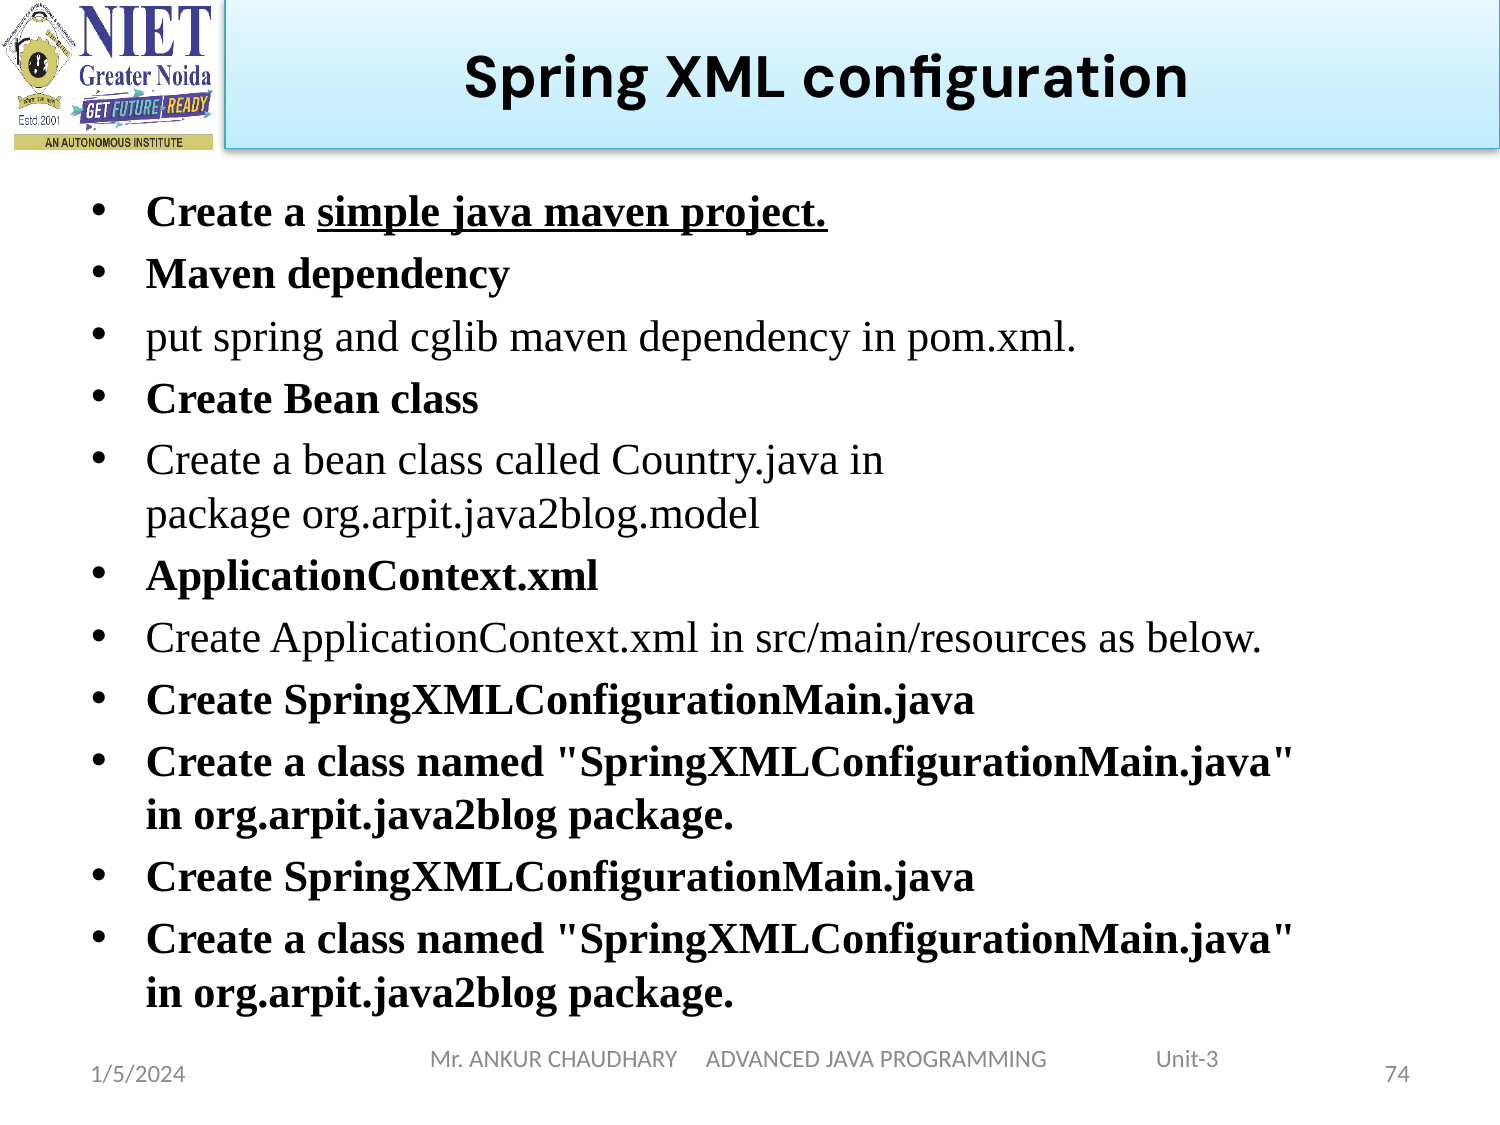

Spring XML configuration
Create a simple java maven project.
Maven dependency
put spring and cglib maven dependency in pom.xml.
Create Bean class
Create a bean class called Country.java in package org.arpit.java2blog.model
ApplicationContext.xml
Create ApplicationContext.xml in src/main/resources as below.
Create SpringXMLConfigurationMain.java
Create a class named "SpringXMLConfigurationMain.java" in org.arpit.java2blog package.
Create SpringXMLConfigurationMain.java
Create a class named "SpringXMLConfigurationMain.java" in org.arpit.java2blog package.

1/5/2024
Mr. ANKUR CHAUDHARY     ADVANCED JAVA PROGRAMMING                   Unit-3
74